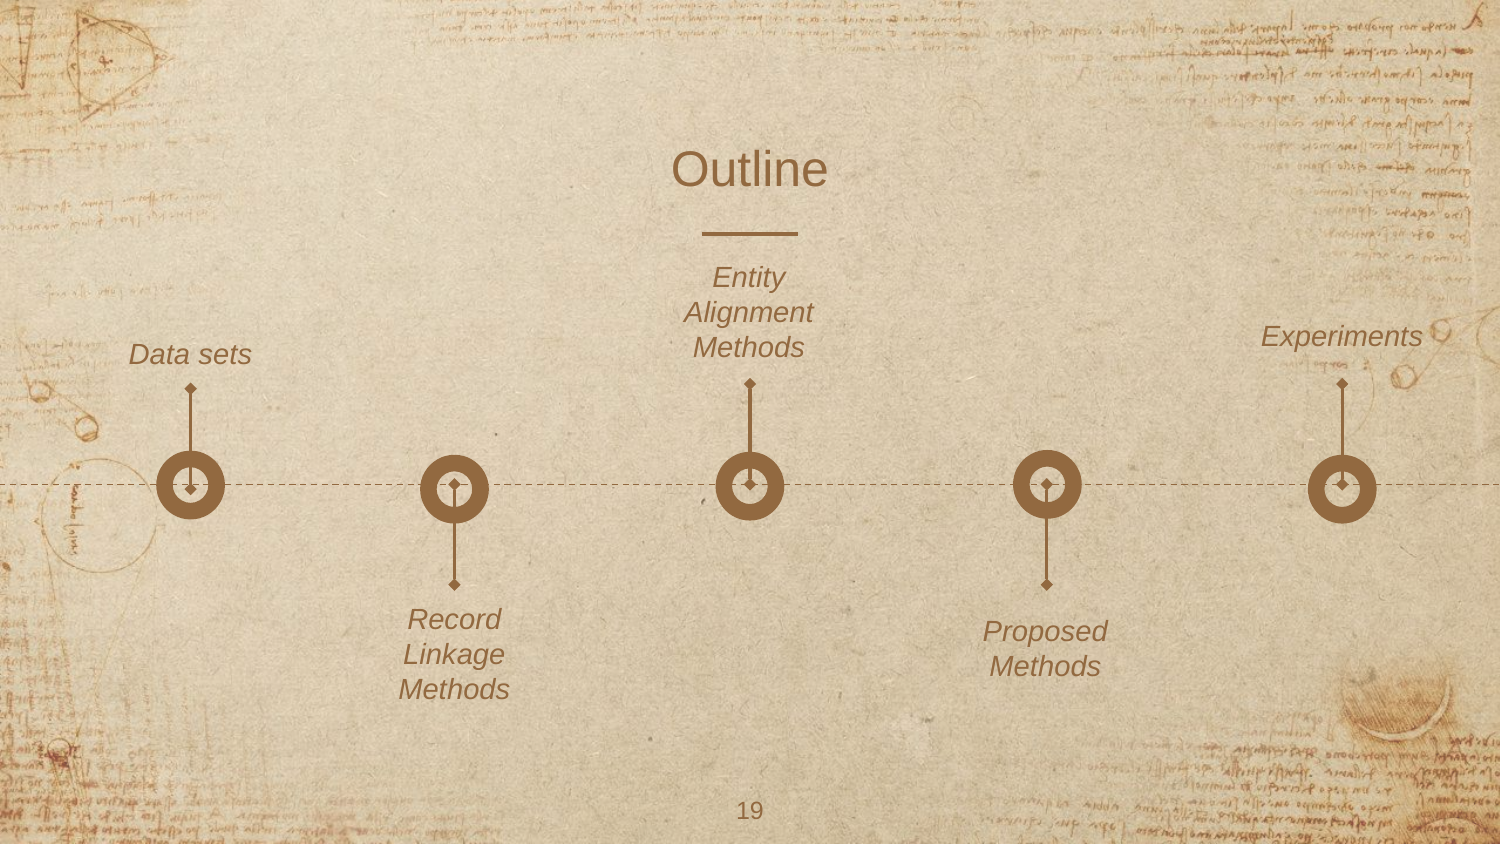

# Outline
Entity Alignment Methods
Experiments

Data sets

Record Linkage Methods
Proposed Methods
19